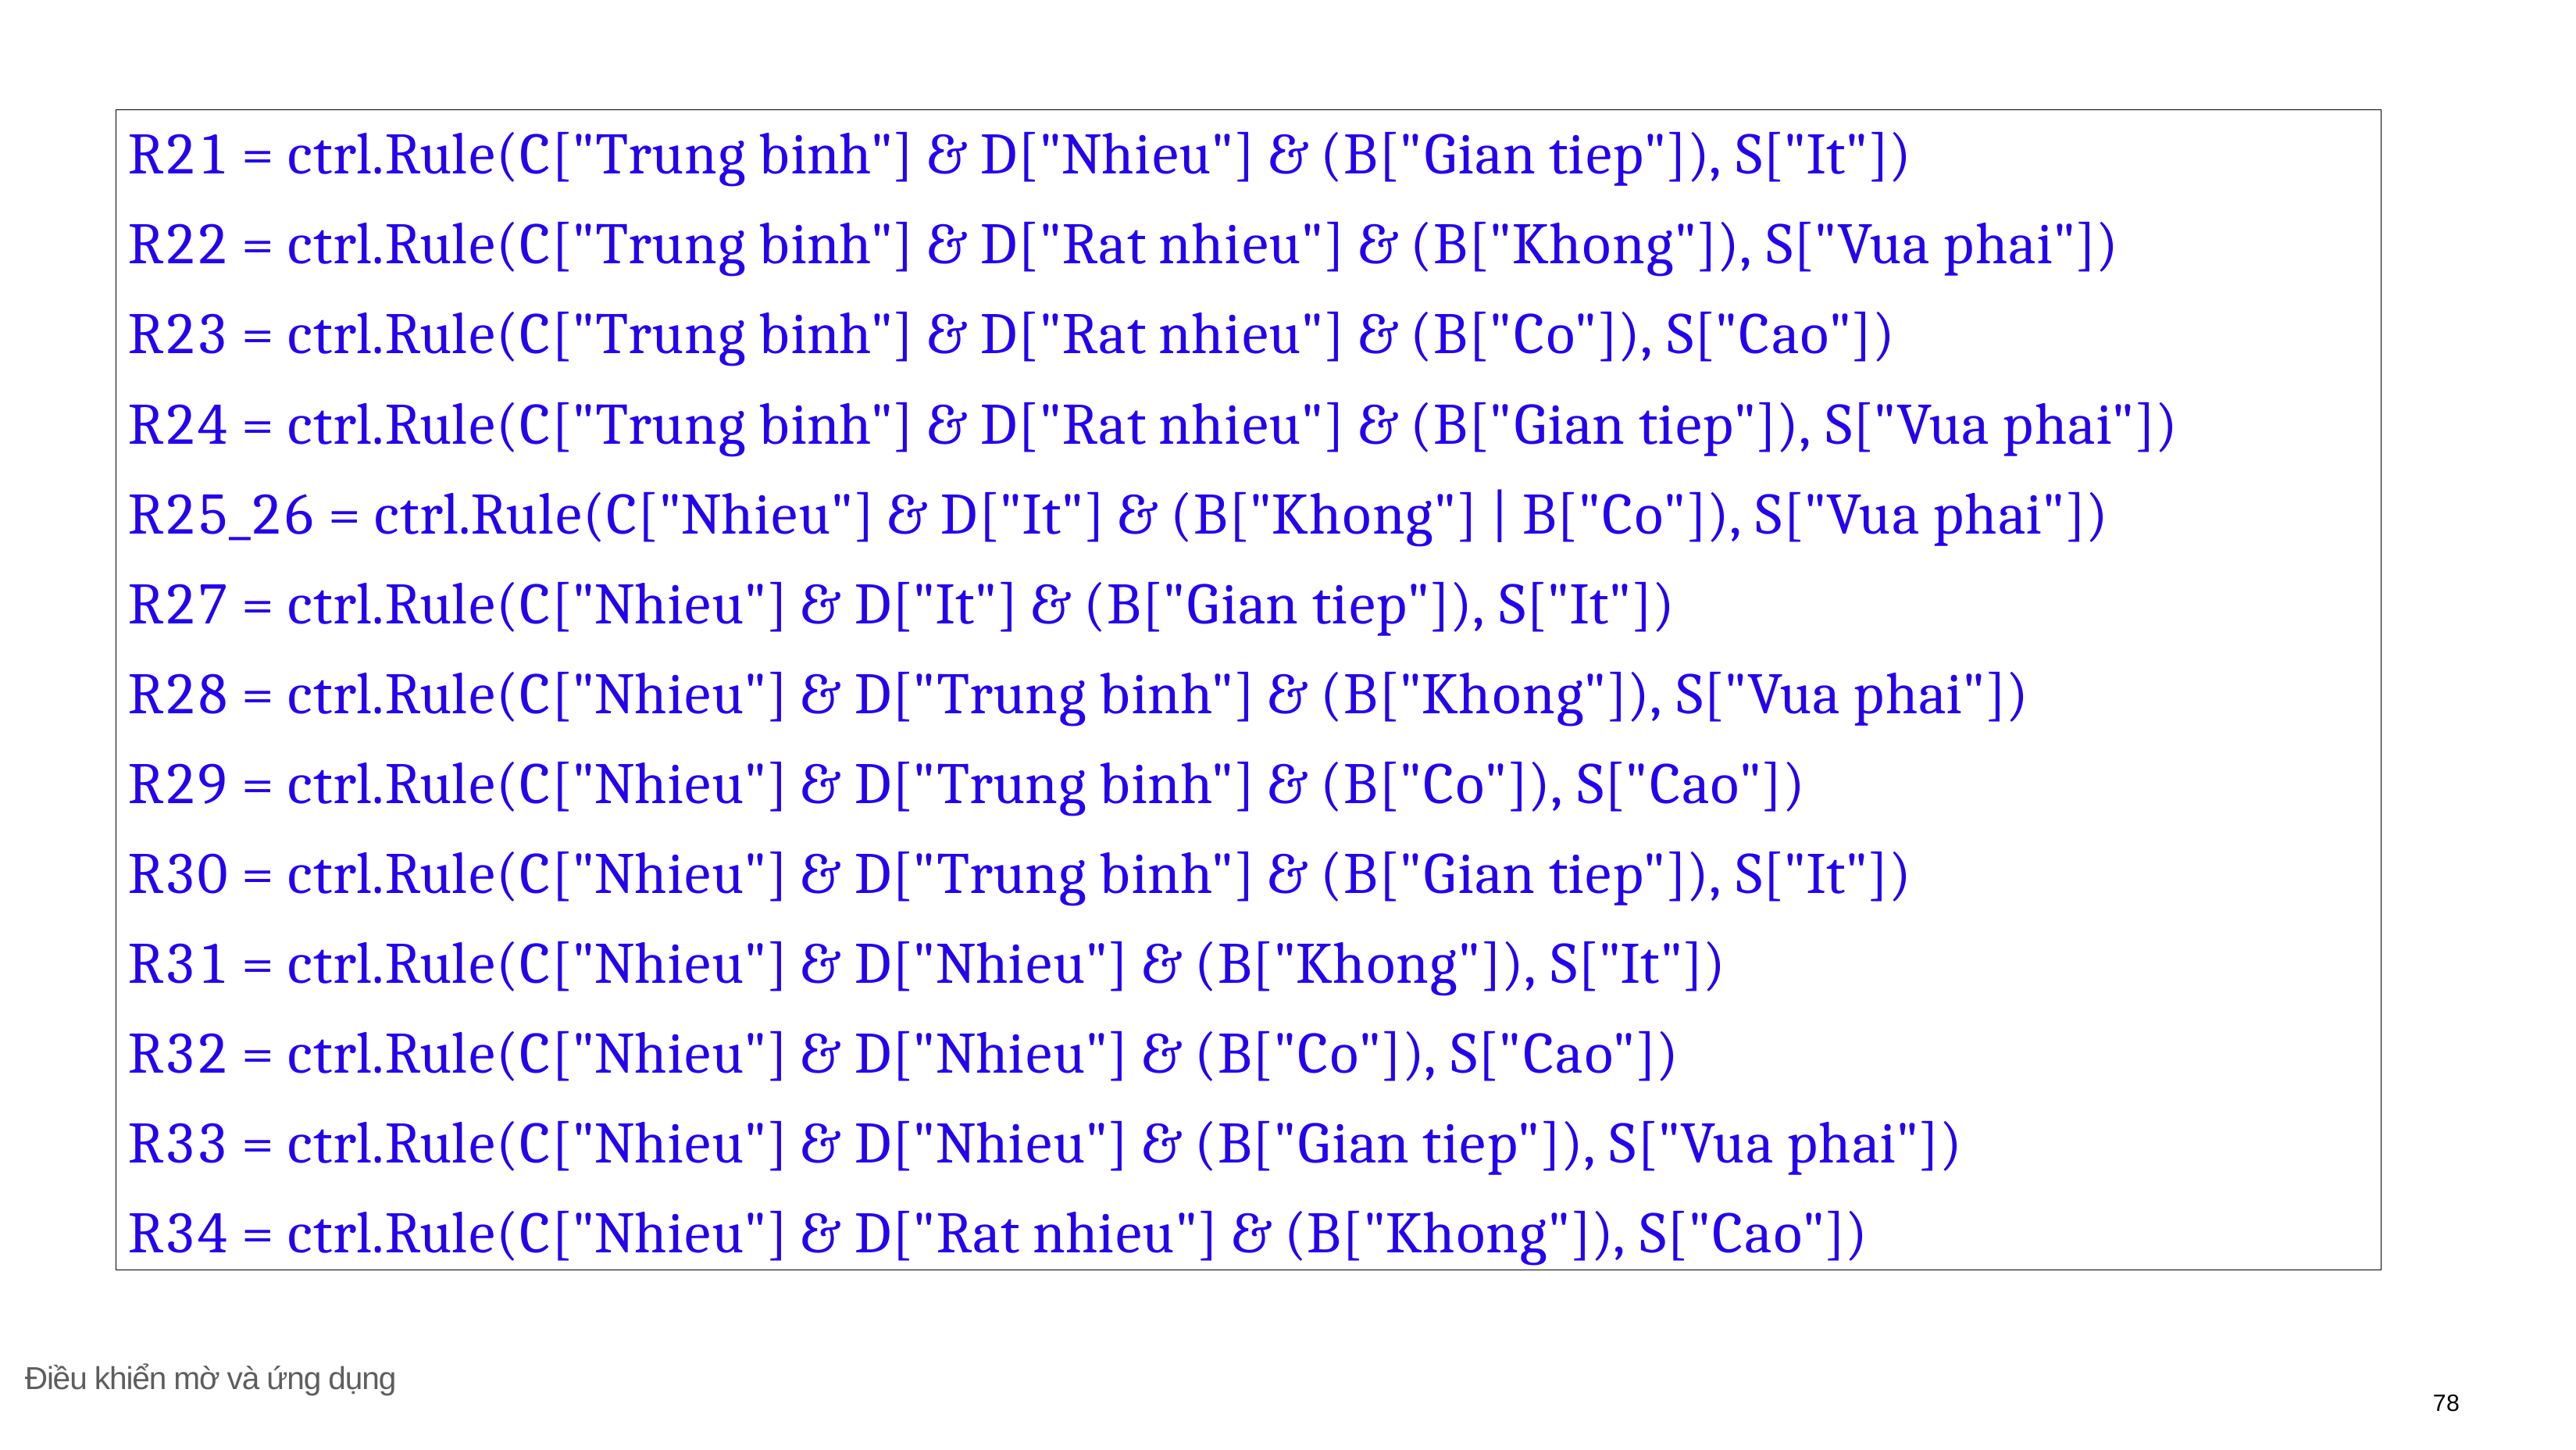

R21 = ctrl.Rule(C["Trung binh"] & D["Nhieu"] & (B["Gian tiep"]), S["It"])
R22 = ctrl.Rule(C["Trung binh"] & D["Rat nhieu"] & (B["Khong"]), S["Vua phai"])
R23 = ctrl.Rule(C["Trung binh"] & D["Rat nhieu"] & (B["Co"]), S["Cao"])
R24 = ctrl.Rule(C["Trung binh"] & D["Rat nhieu"] & (B["Gian tiep"]), S["Vua phai"])
R25_26 = ctrl.Rule(C["Nhieu"] & D["It"] & (B["Khong"] | B["Co"]), S["Vua phai"])
R27 = ctrl.Rule(C["Nhieu"] & D["It"] & (B["Gian tiep"]), S["It"])
R28 = ctrl.Rule(C["Nhieu"] & D["Trung binh"] & (B["Khong"]), S["Vua phai"])
R29 = ctrl.Rule(C["Nhieu"] & D["Trung binh"] & (B["Co"]), S["Cao"])
R30 = ctrl.Rule(C["Nhieu"] & D["Trung binh"] & (B["Gian tiep"]), S["It"])
R31 = ctrl.Rule(C["Nhieu"] & D["Nhieu"] & (B["Khong"]), S["It"])
R32 = ctrl.Rule(C["Nhieu"] & D["Nhieu"] & (B["Co"]), S["Cao"])
R33 = ctrl.Rule(C["Nhieu"] & D["Nhieu"] & (B["Gian tiep"]), S["Vua phai"])
R34 = ctrl.Rule(C["Nhieu"] & D["Rat nhieu"] & (B["Khong"]), S["Cao"])
Điều khiển mờ và ứng dụng
78